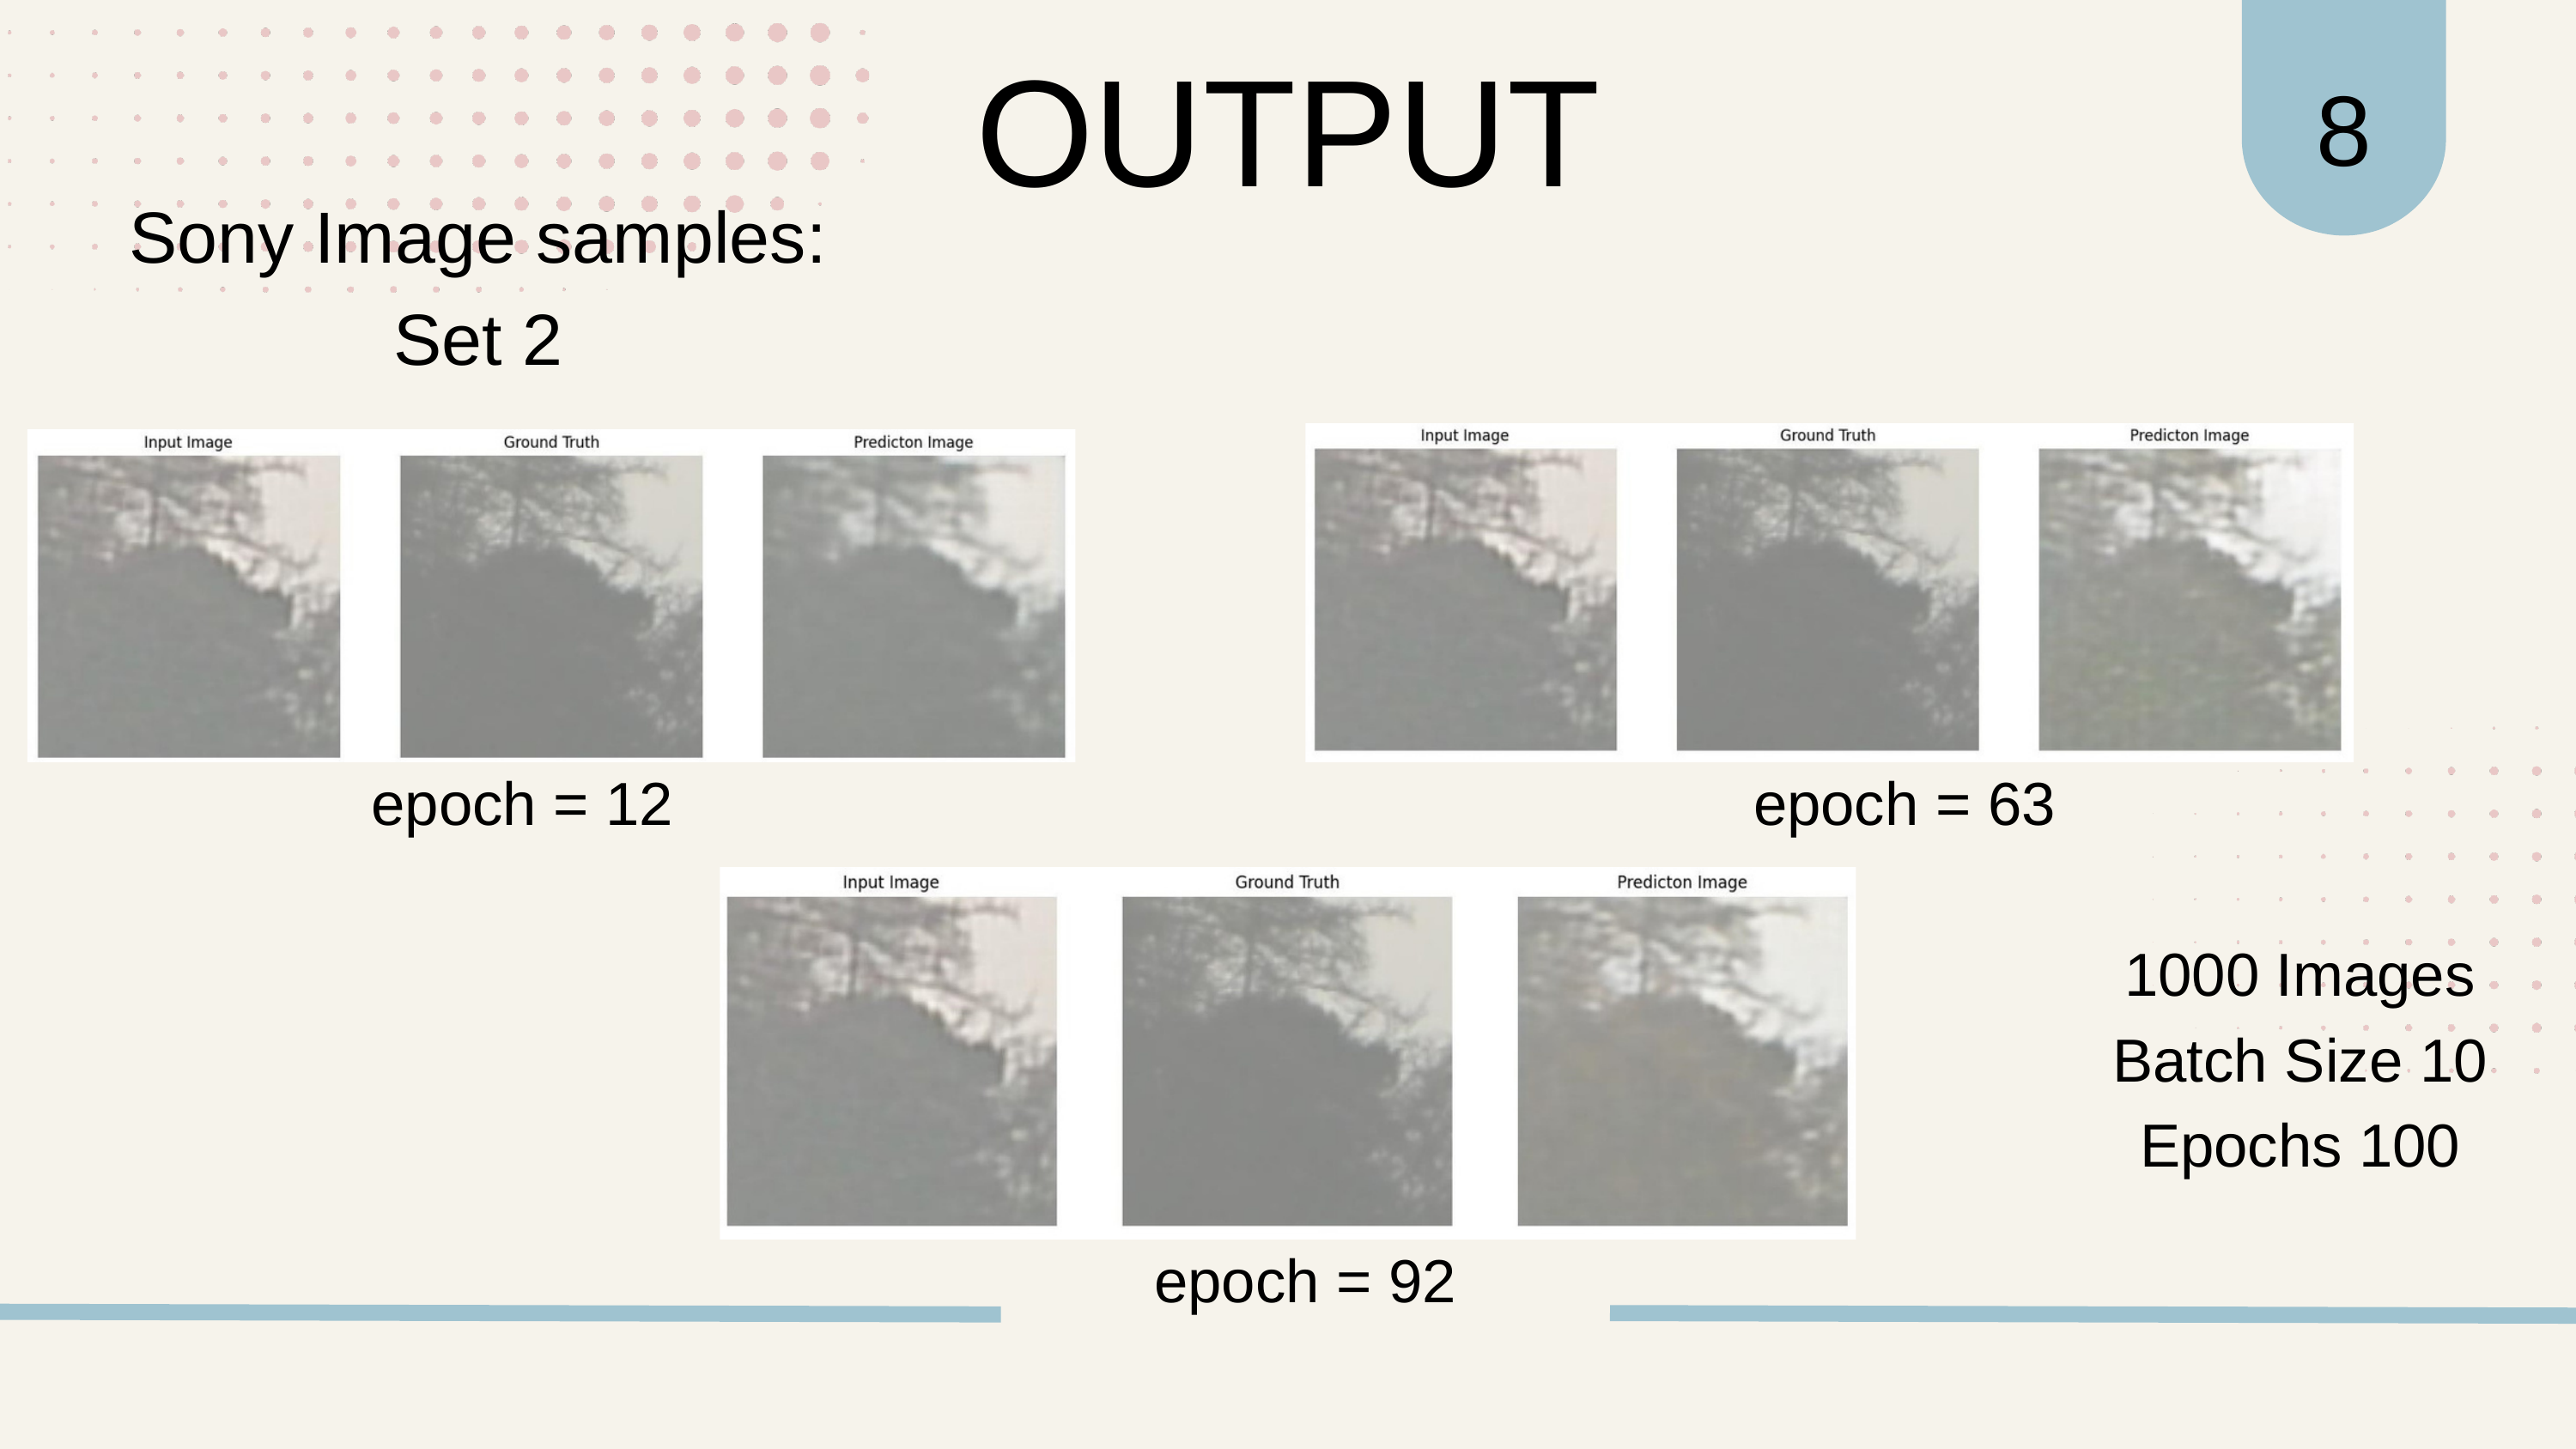

8

OUTPUT
Sony Image samples:
Set 2

epoch = 12
epoch = 63

1000 Images
Batch Size 10
Epochs 100
epoch = 92